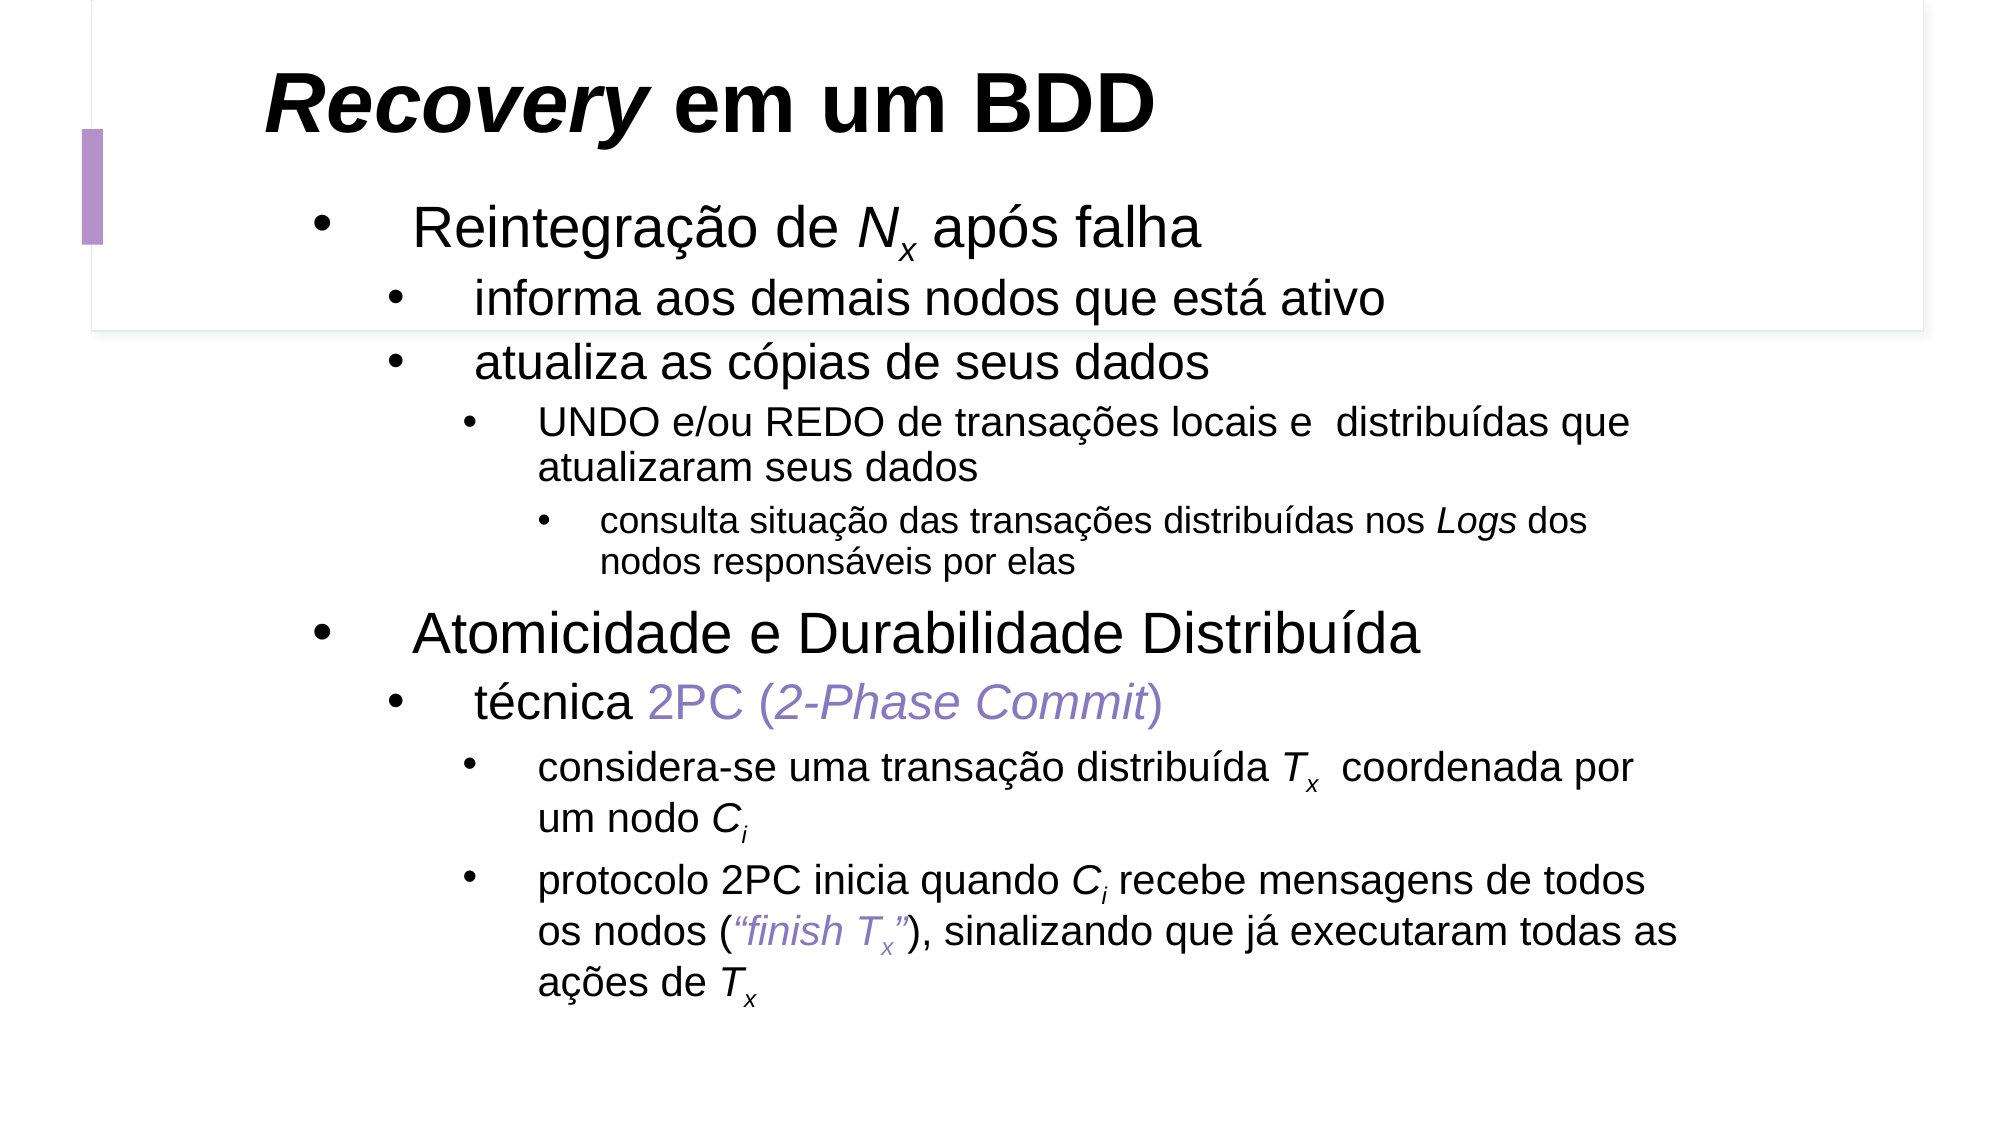

# Recovery em um BDD
Reintegração de Nx após falha
informa aos demais nodos que está ativo
atualiza as cópias de seus dados
UNDO e/ou REDO de transações locais e  distribuídas que atualizaram seus dados
consulta situação das transações distribuídas nos Logs dos nodos responsáveis por elas
Atomicidade e Durabilidade Distribuída
técnica 2PC (2-Phase Commit)
considera-se uma transação distribuída Tx  coordenada por um nodo Ci
protocolo 2PC inicia quando Ci recebe mensagens de todos os nodos (“finish Tx”), sinalizando que já executaram todas as ações de Tx